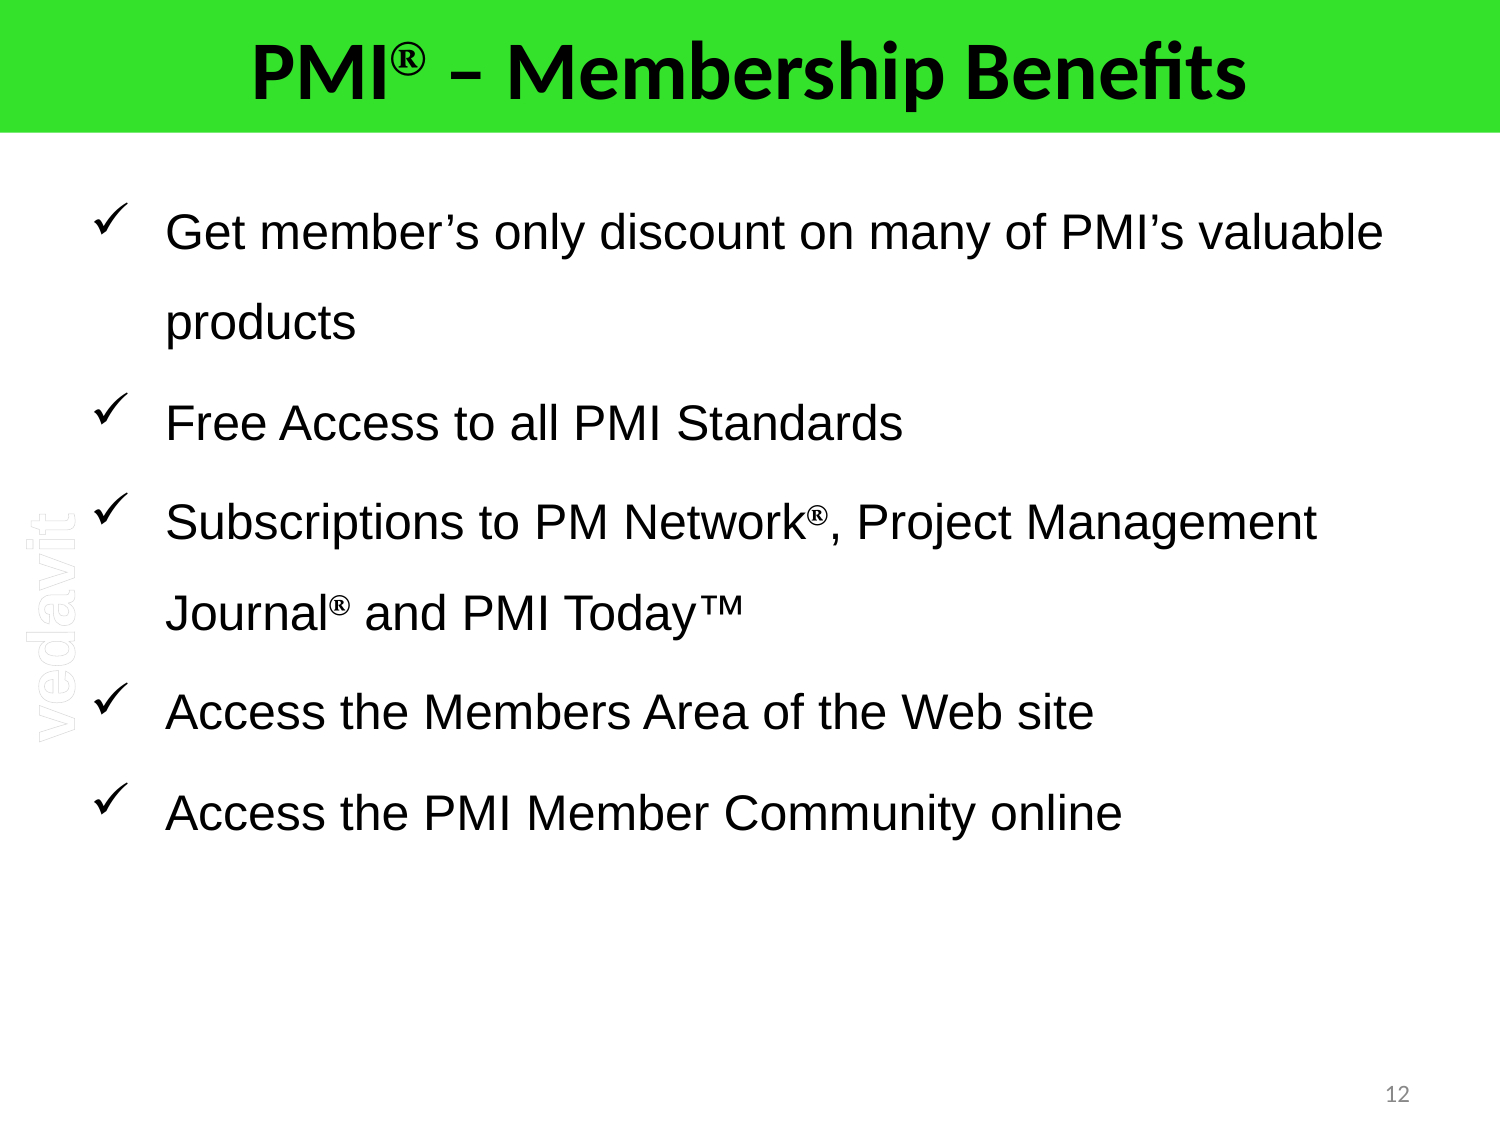

# PMI® – Membership Benefits
Get member’s only discount on many of PMI’s valuable products
Free Access to all PMI Standards
Subscriptions to PM Network®, Project Management Journal® and PMI Today™
Access the Members Area of the Web site
Access the PMI Member Community online
12